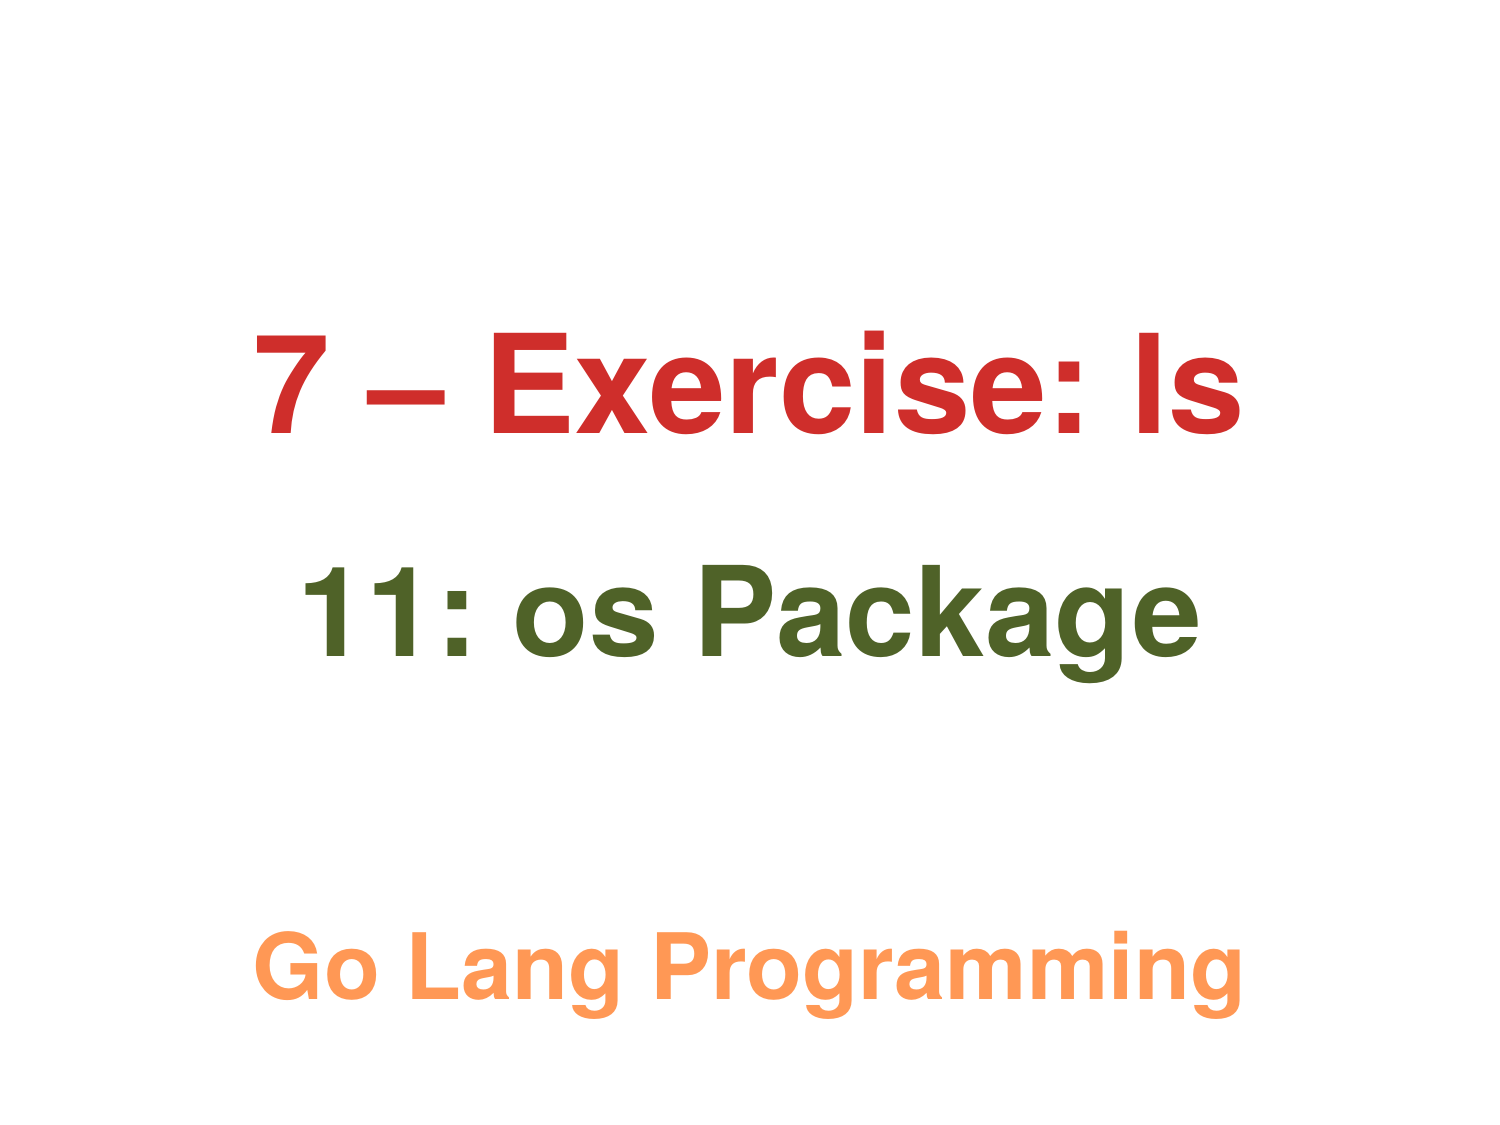

7 – Exercise: ls
11: os Package
Go Lang Programming